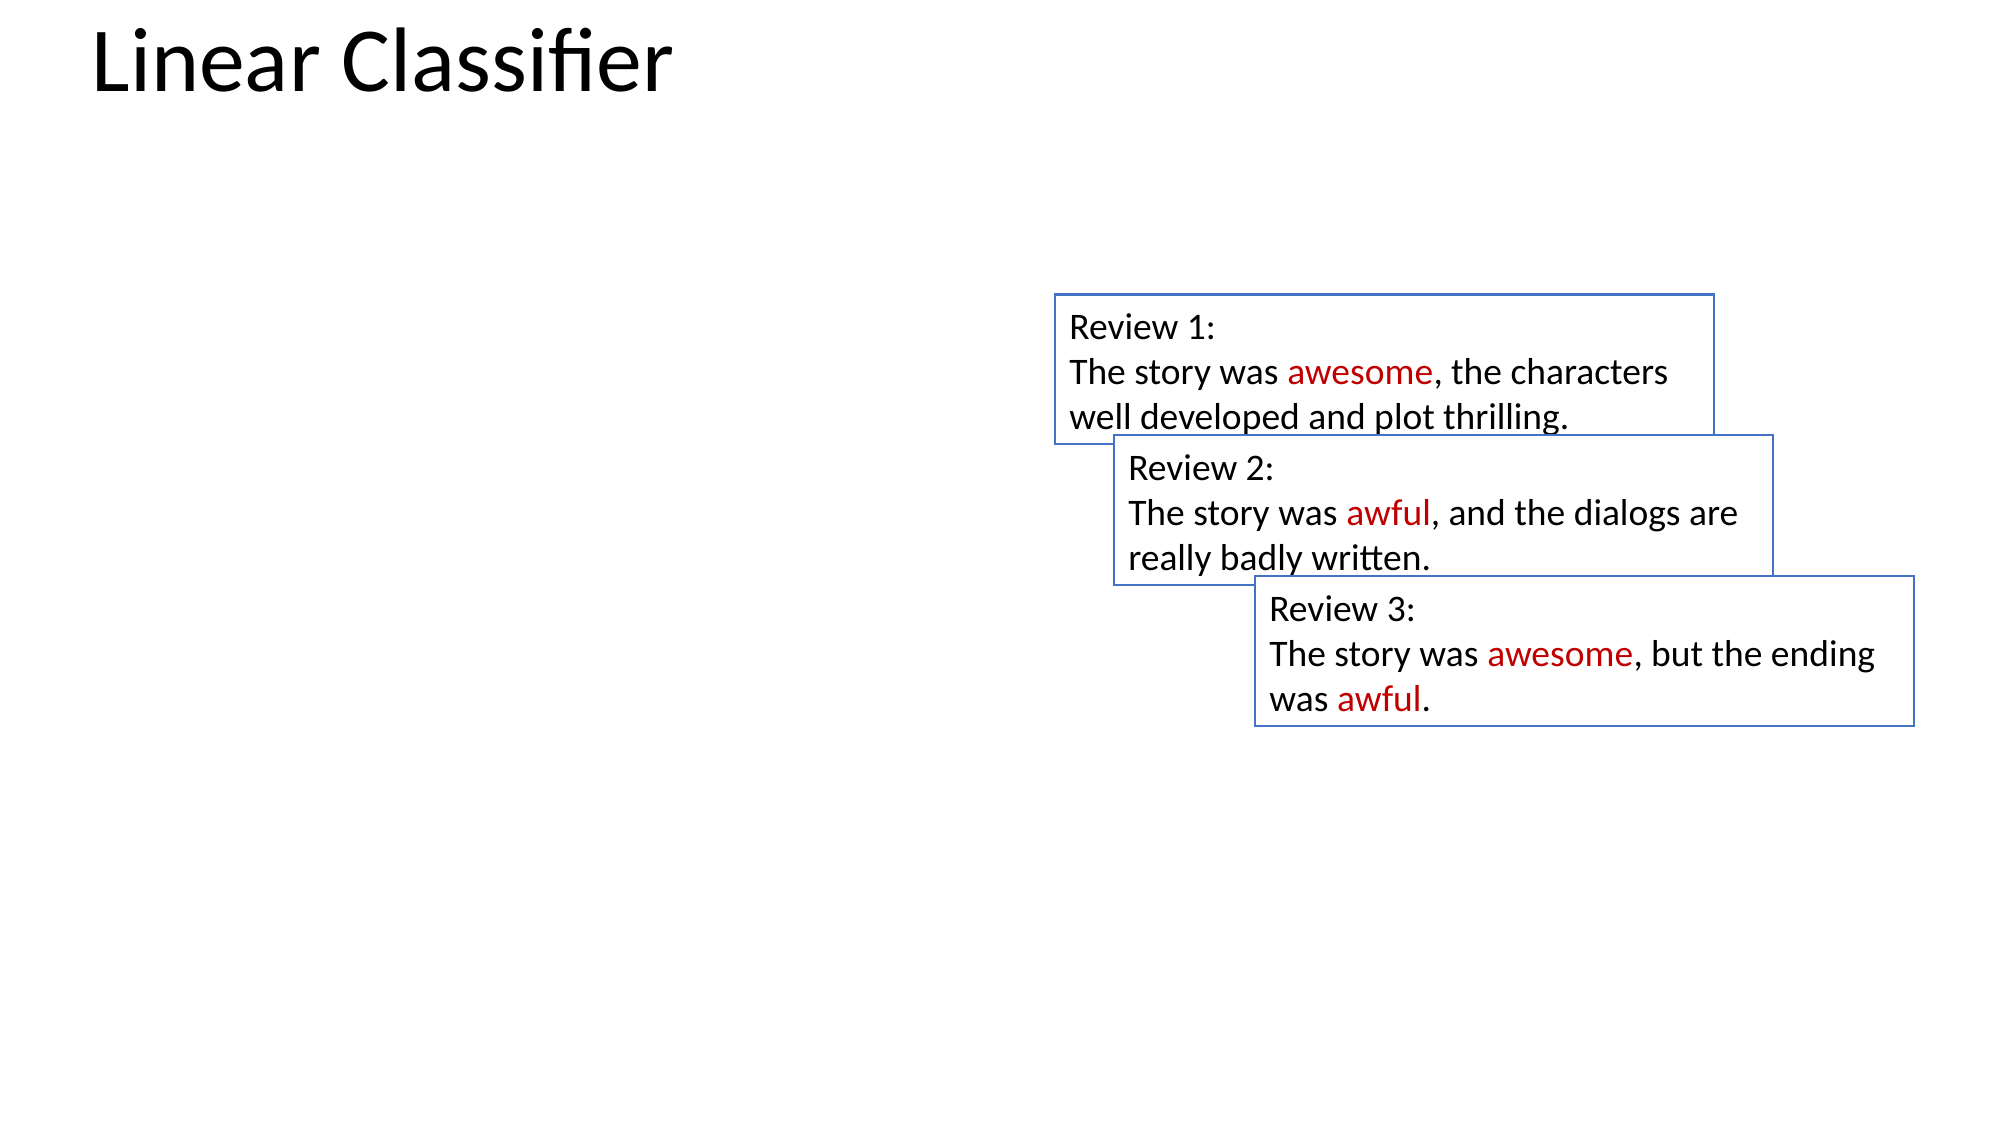

Linear Classifier
Review 1:
The story was awesome, the characters well developed and plot thrilling.
Review 2:
The story was awful, and the dialogs are really badly written.
Review 3:
The story was awesome, but the ending was awful.